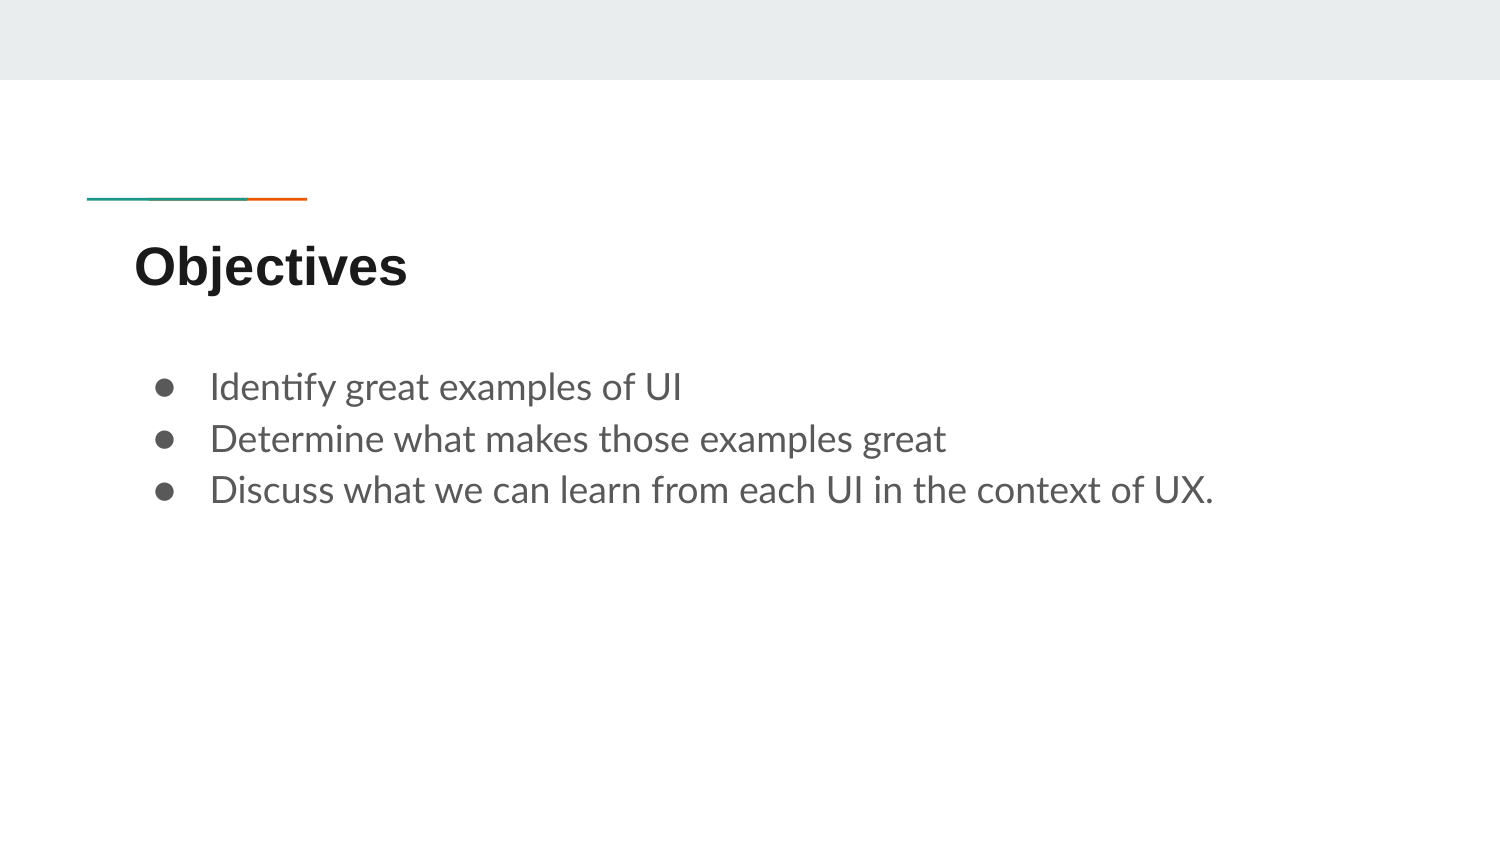

# Objectives
Identify great examples of UI
Determine what makes those examples great
Discuss what we can learn from each UI in the context of UX.